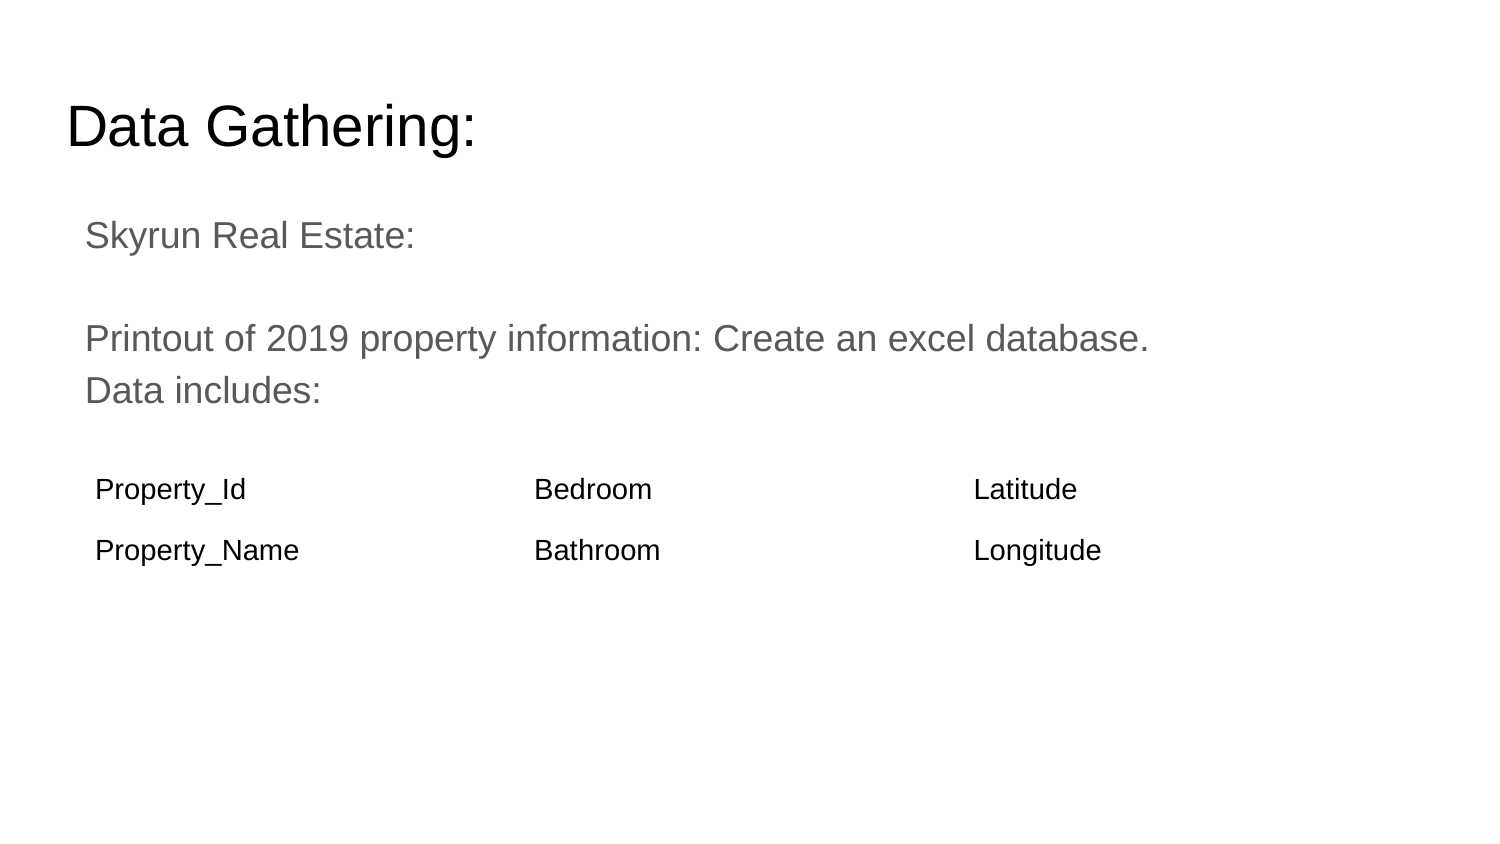

# Data Gathering:
Skyrun Real Estate:

Printout of 2019 property information: Create an excel database.
Data includes:

| Property\_Id | Bedroom | Latitude |
| --- | --- | --- |
| Property\_Name | Bathroom | Longitude |
|  |  |  |